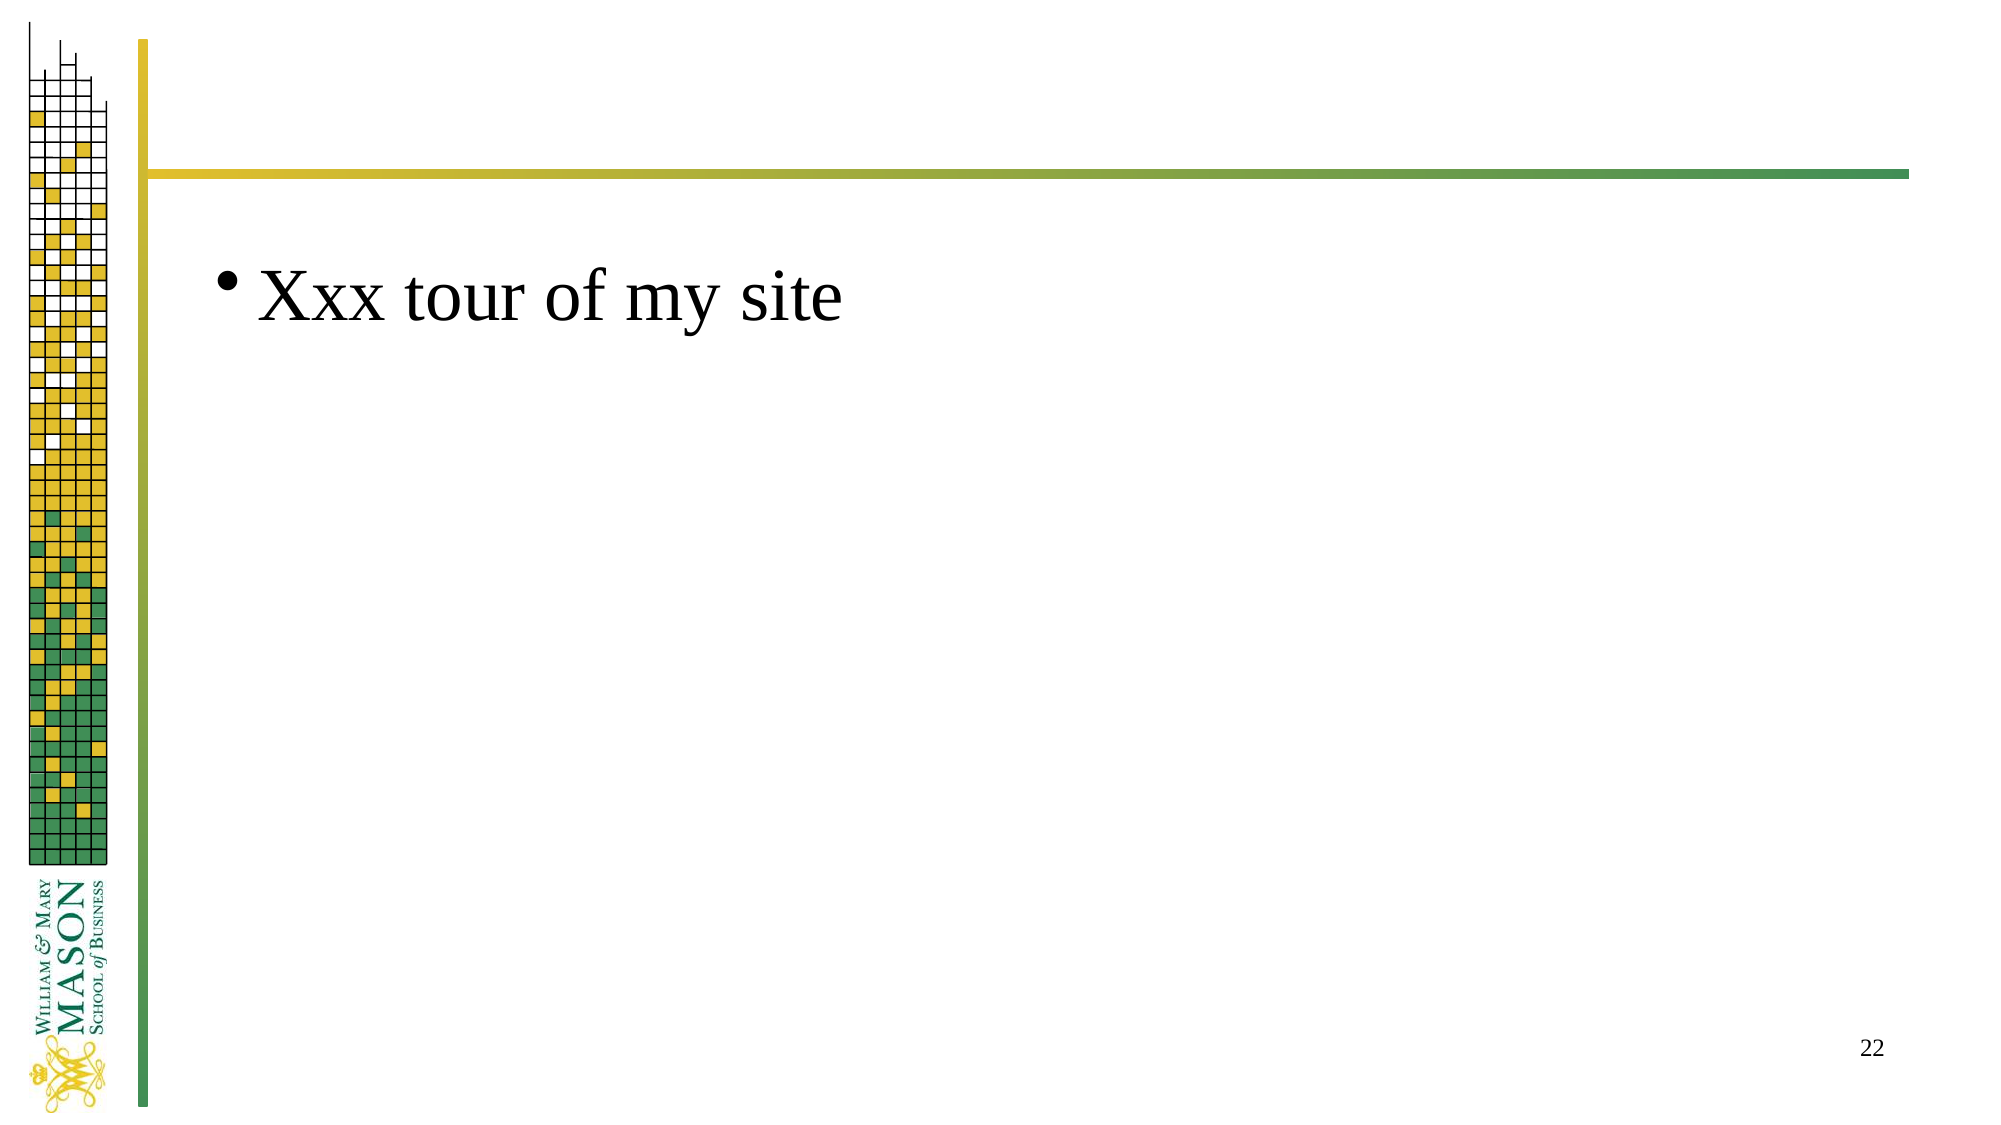

#
Xxx tour of my site
22